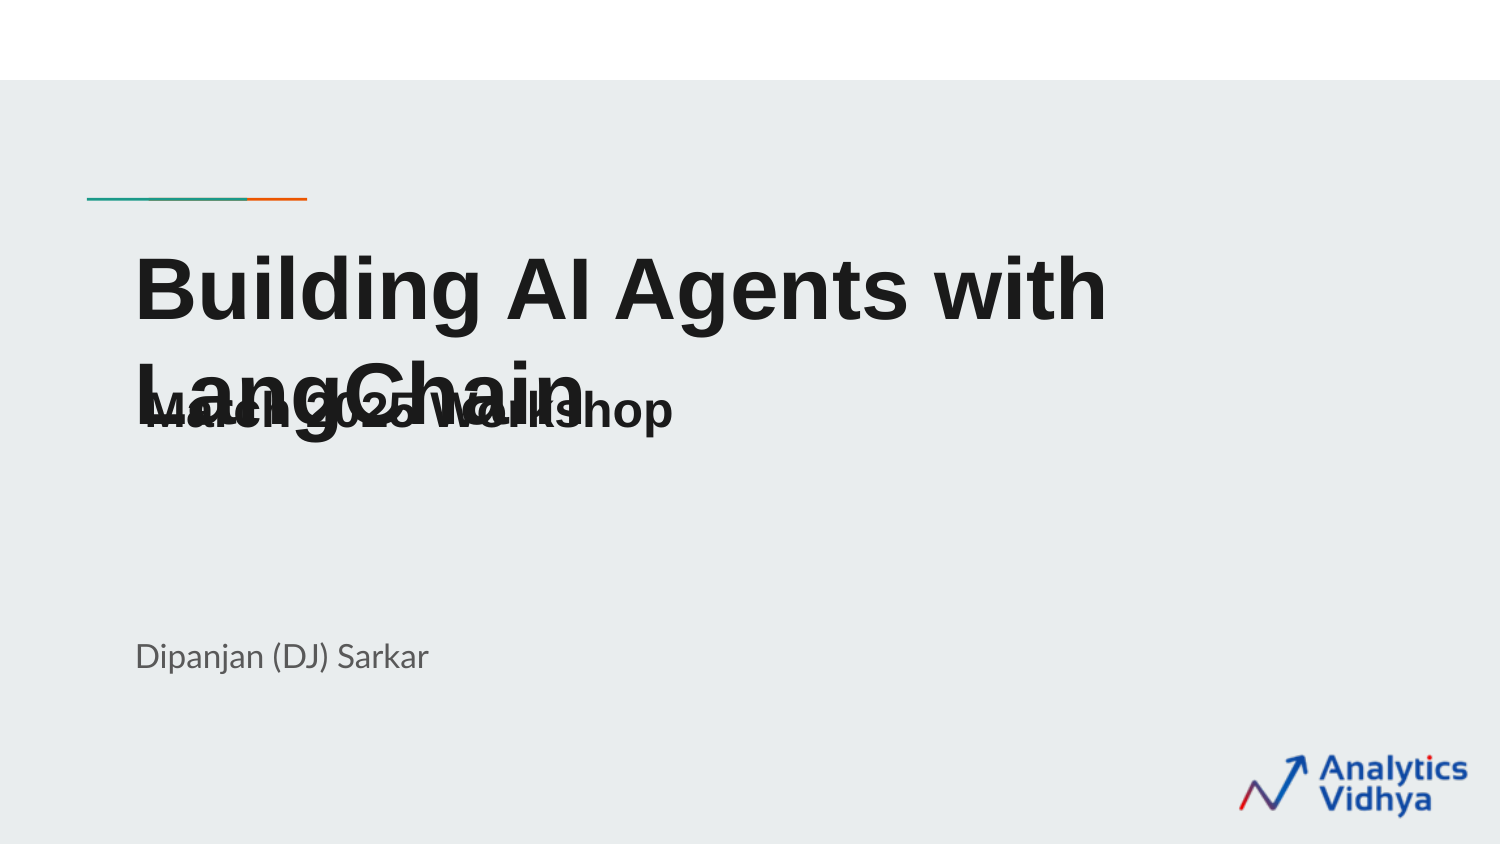

# Building AI Agents with LangChain

March 2025 Workshop
Dipanjan (DJ) Sarkar